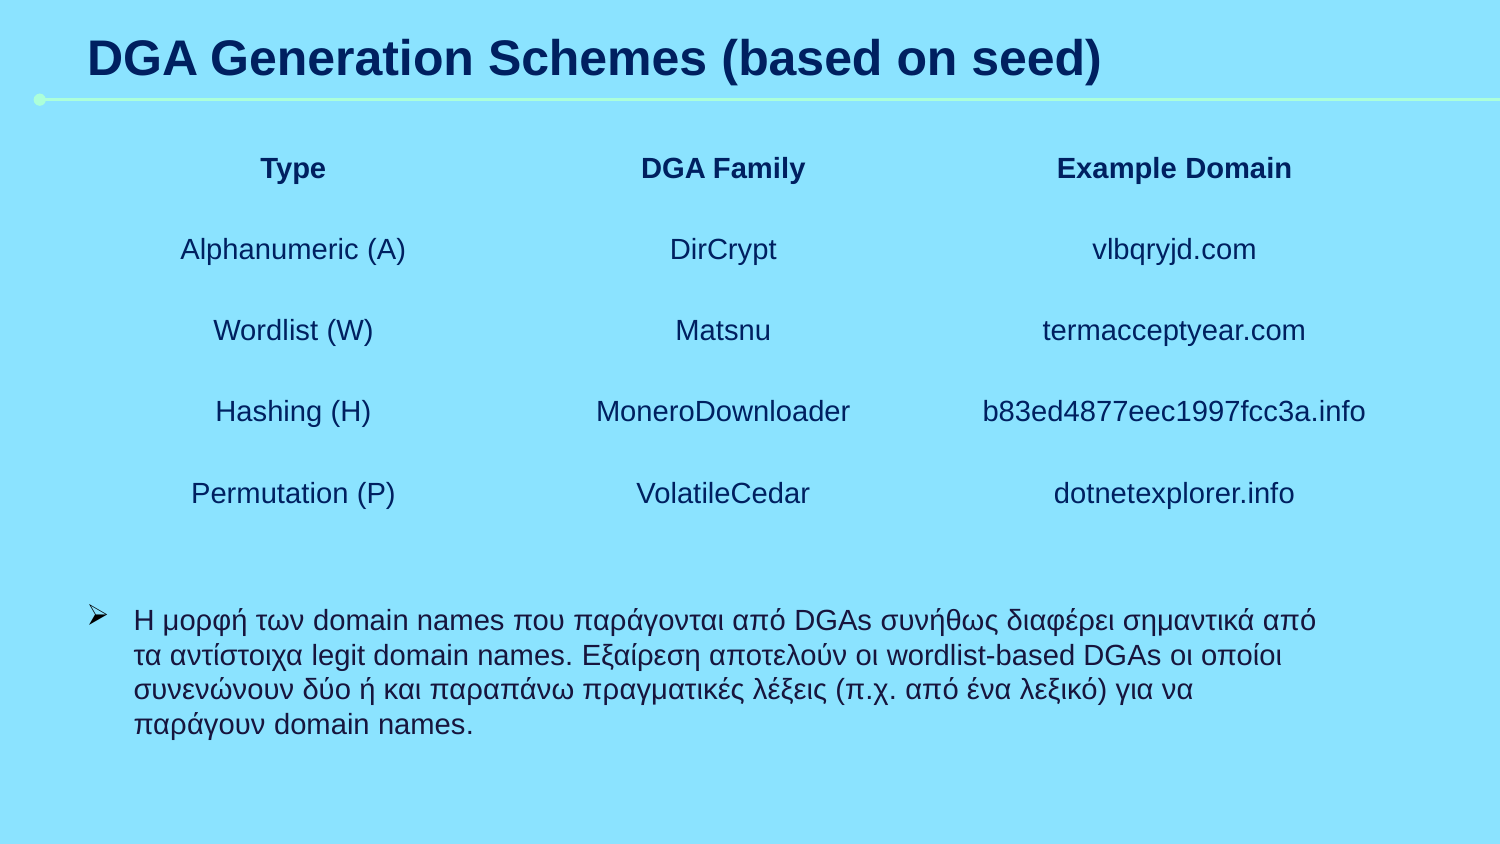

# DGA Generation Schemes (based on seed)
| Type | DGA Family | Example Domain |
| --- | --- | --- |
| Alphanumeric (A) | DirCrypt | vlbqryjd.com |
| Wordlist (W) | Matsnu | termacceptyear.com |
| Hashing (H) | MoneroDownloader | b83ed4877eec1997fcc3a.info |
| Permutation (P) | VolatileCedar | dotnetexplorer.info |
Η μορφή των domain names που παράγονται από DGAs συνήθως διαφέρει σημαντικά από τα αντίστοιχα legit domain names. Εξαίρεση αποτελούν οι wordlist-based DGAs οι οποίοι συνενώνουν δύο ή και παραπάνω πραγματικές λέξεις (π.χ. από ένα λεξικό) για να παράγουν domain names.